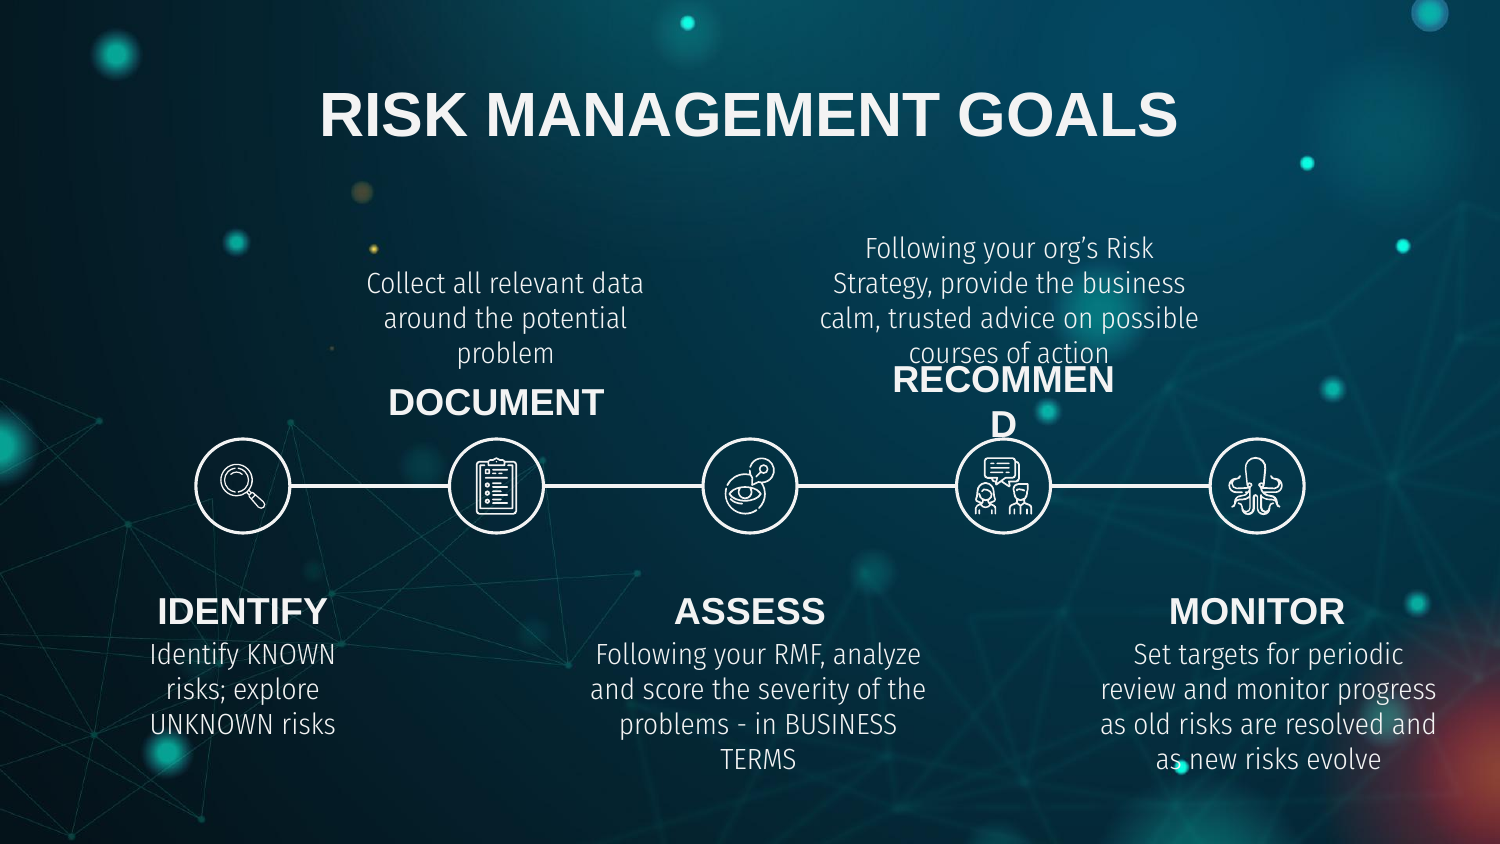

# RISK MANAGEMENT GOALS
Collect all relevant data around the potential problem
Following your org’s Risk Strategy, provide the business calm, trusted advice on possible courses of action
DOCUMENT
RECOMMEND

IDENTIFY
ASSESS
MONITOR
Identify KNOWN risks; explore UNKNOWN risks
Following your RMF, analyze and score the severity of the problems - in BUSINESS TERMS
Set targets for periodic review and monitor progress as old risks are resolved and as new risks evolve